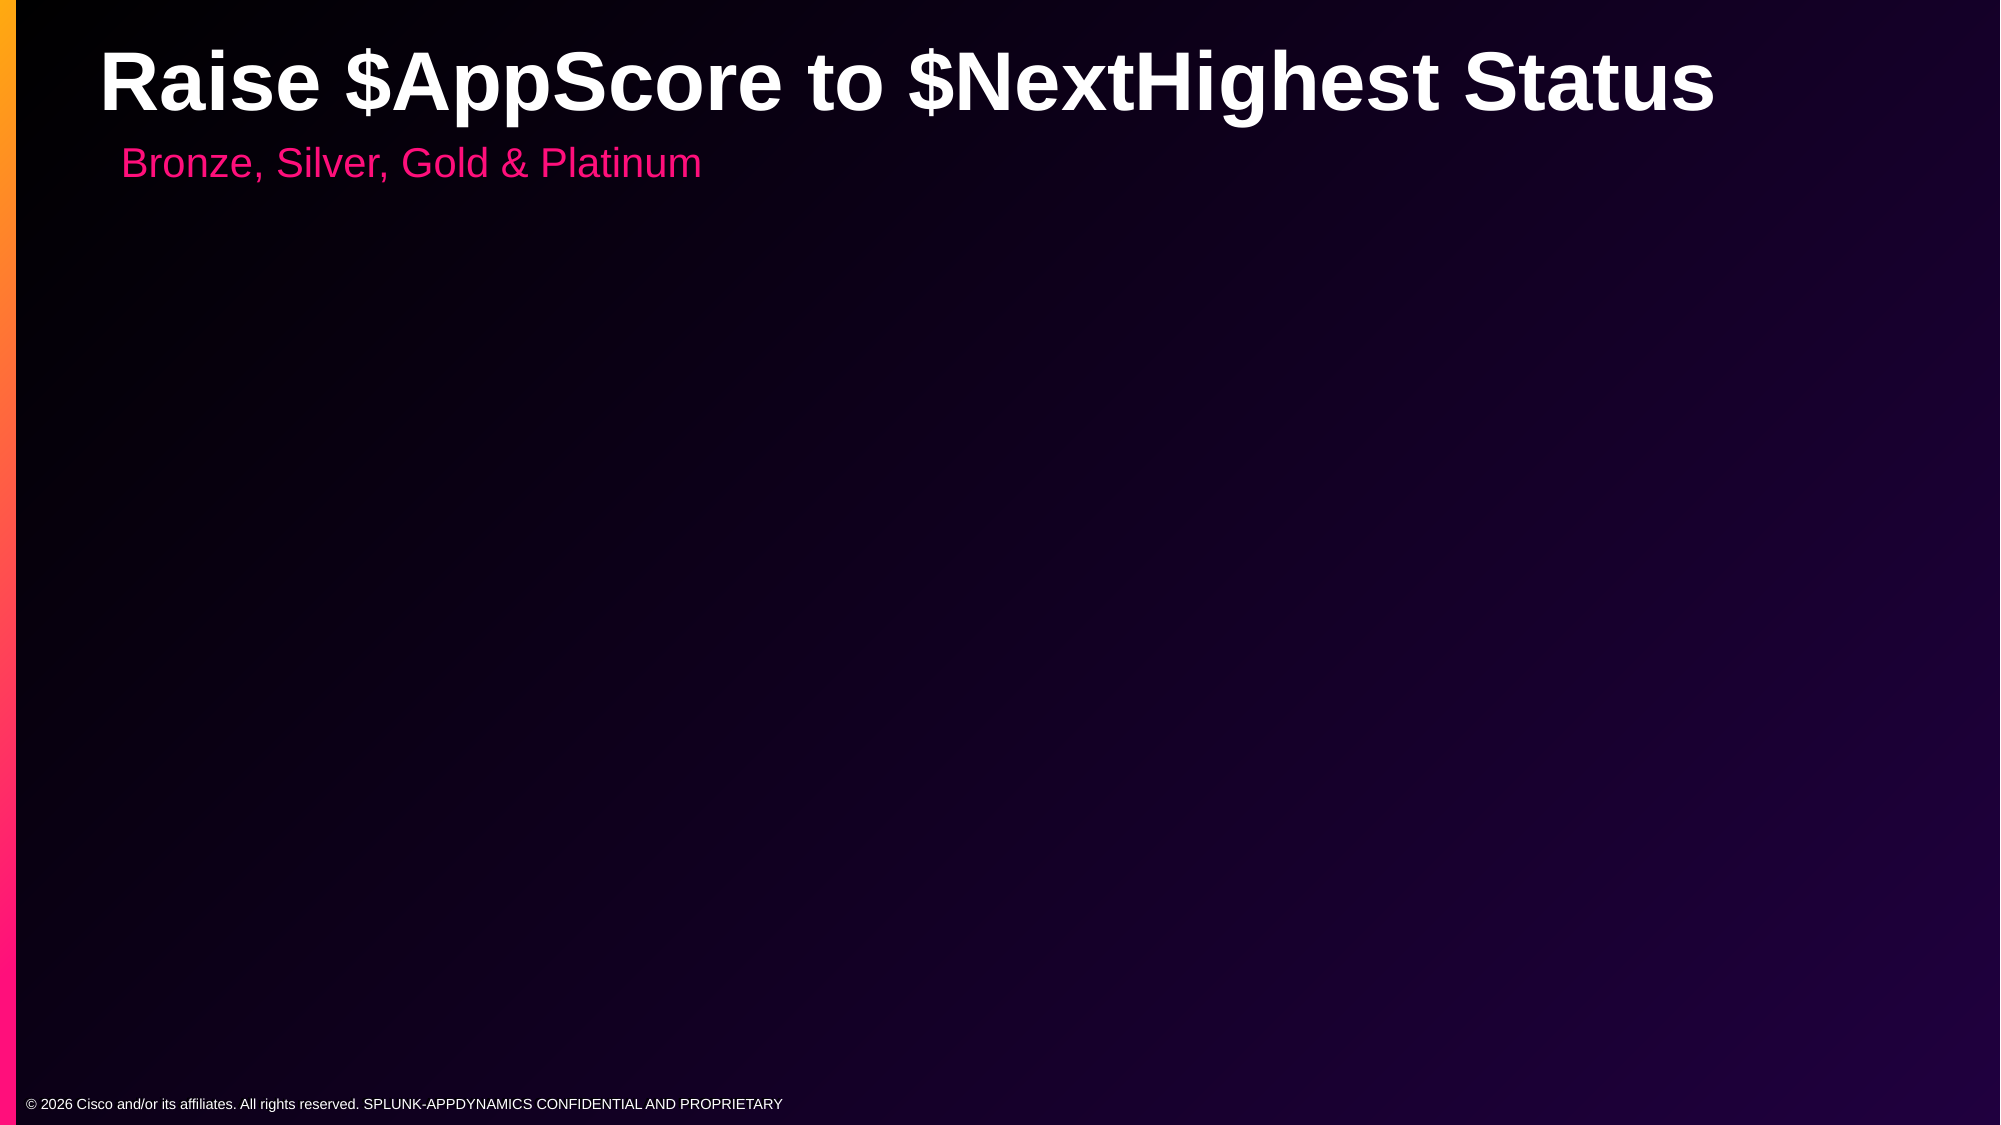

# Raise $AppScore to $NextHighest Status
Bronze, Silver, Gold & Platinum